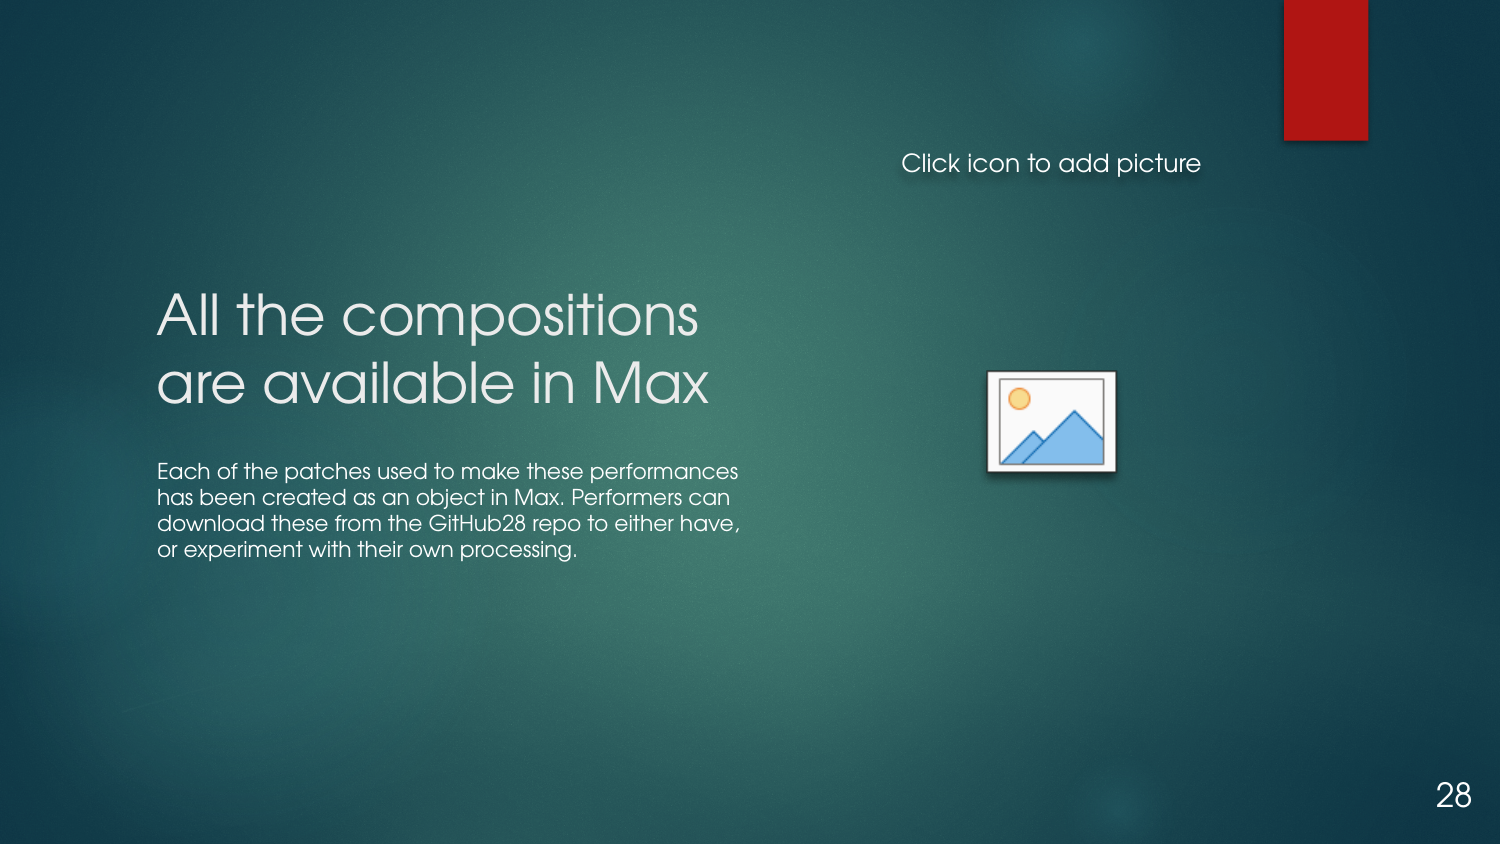

# All the compositions are available in Max
Each of the patches used to make these performances has been created as an object in Max. Performers can download these from the GitHub28 repo to either have, or experiment with their own processing.
28